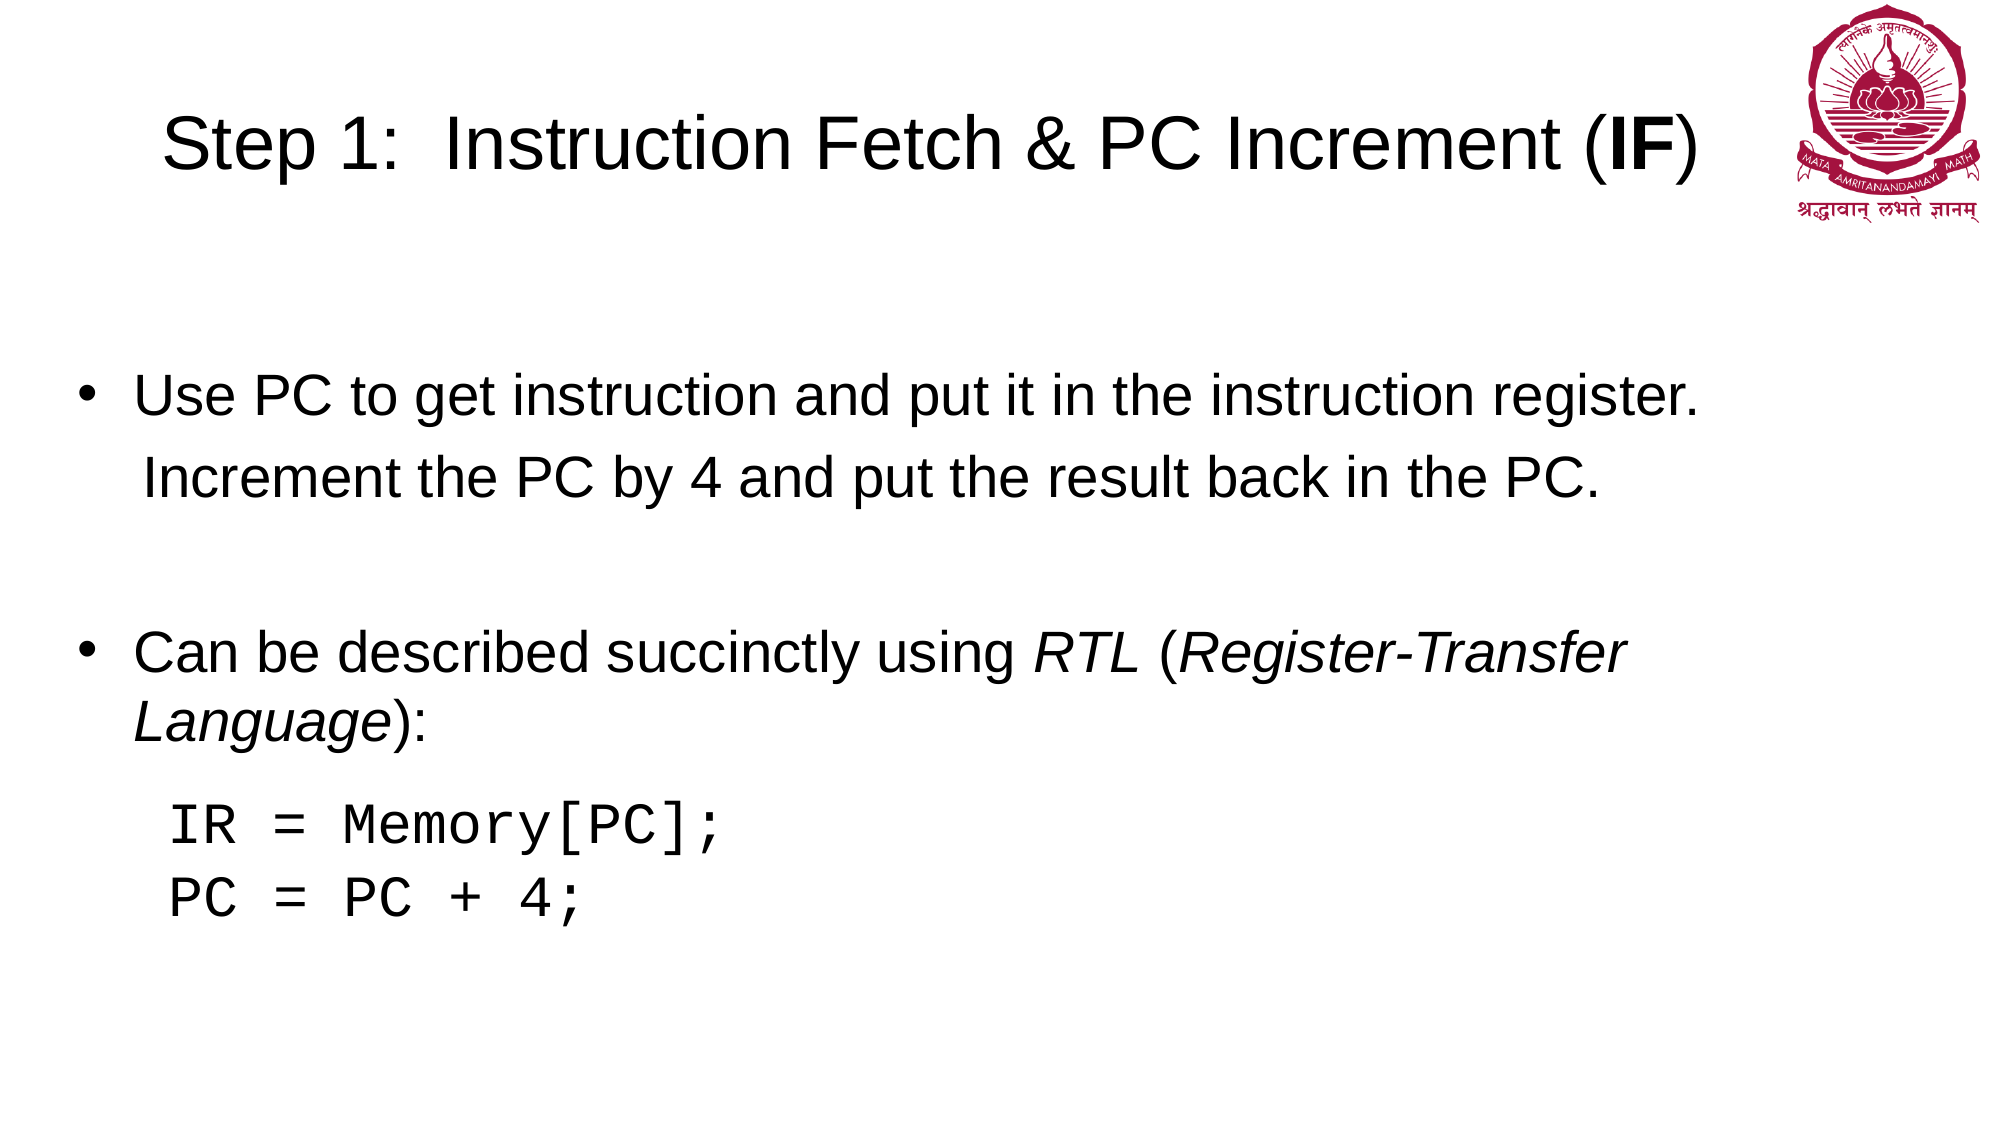

# Step 1:  Instruction Fetch & PC Increment (IF)

Use PC to get instruction and put it in the instruction register.
    Increment the PC by 4 and put the result back in the PC.

Can be described succinctly using RTL (Register-Transfer Language):
  IR = Memory[PC];
 PC = PC + 4;